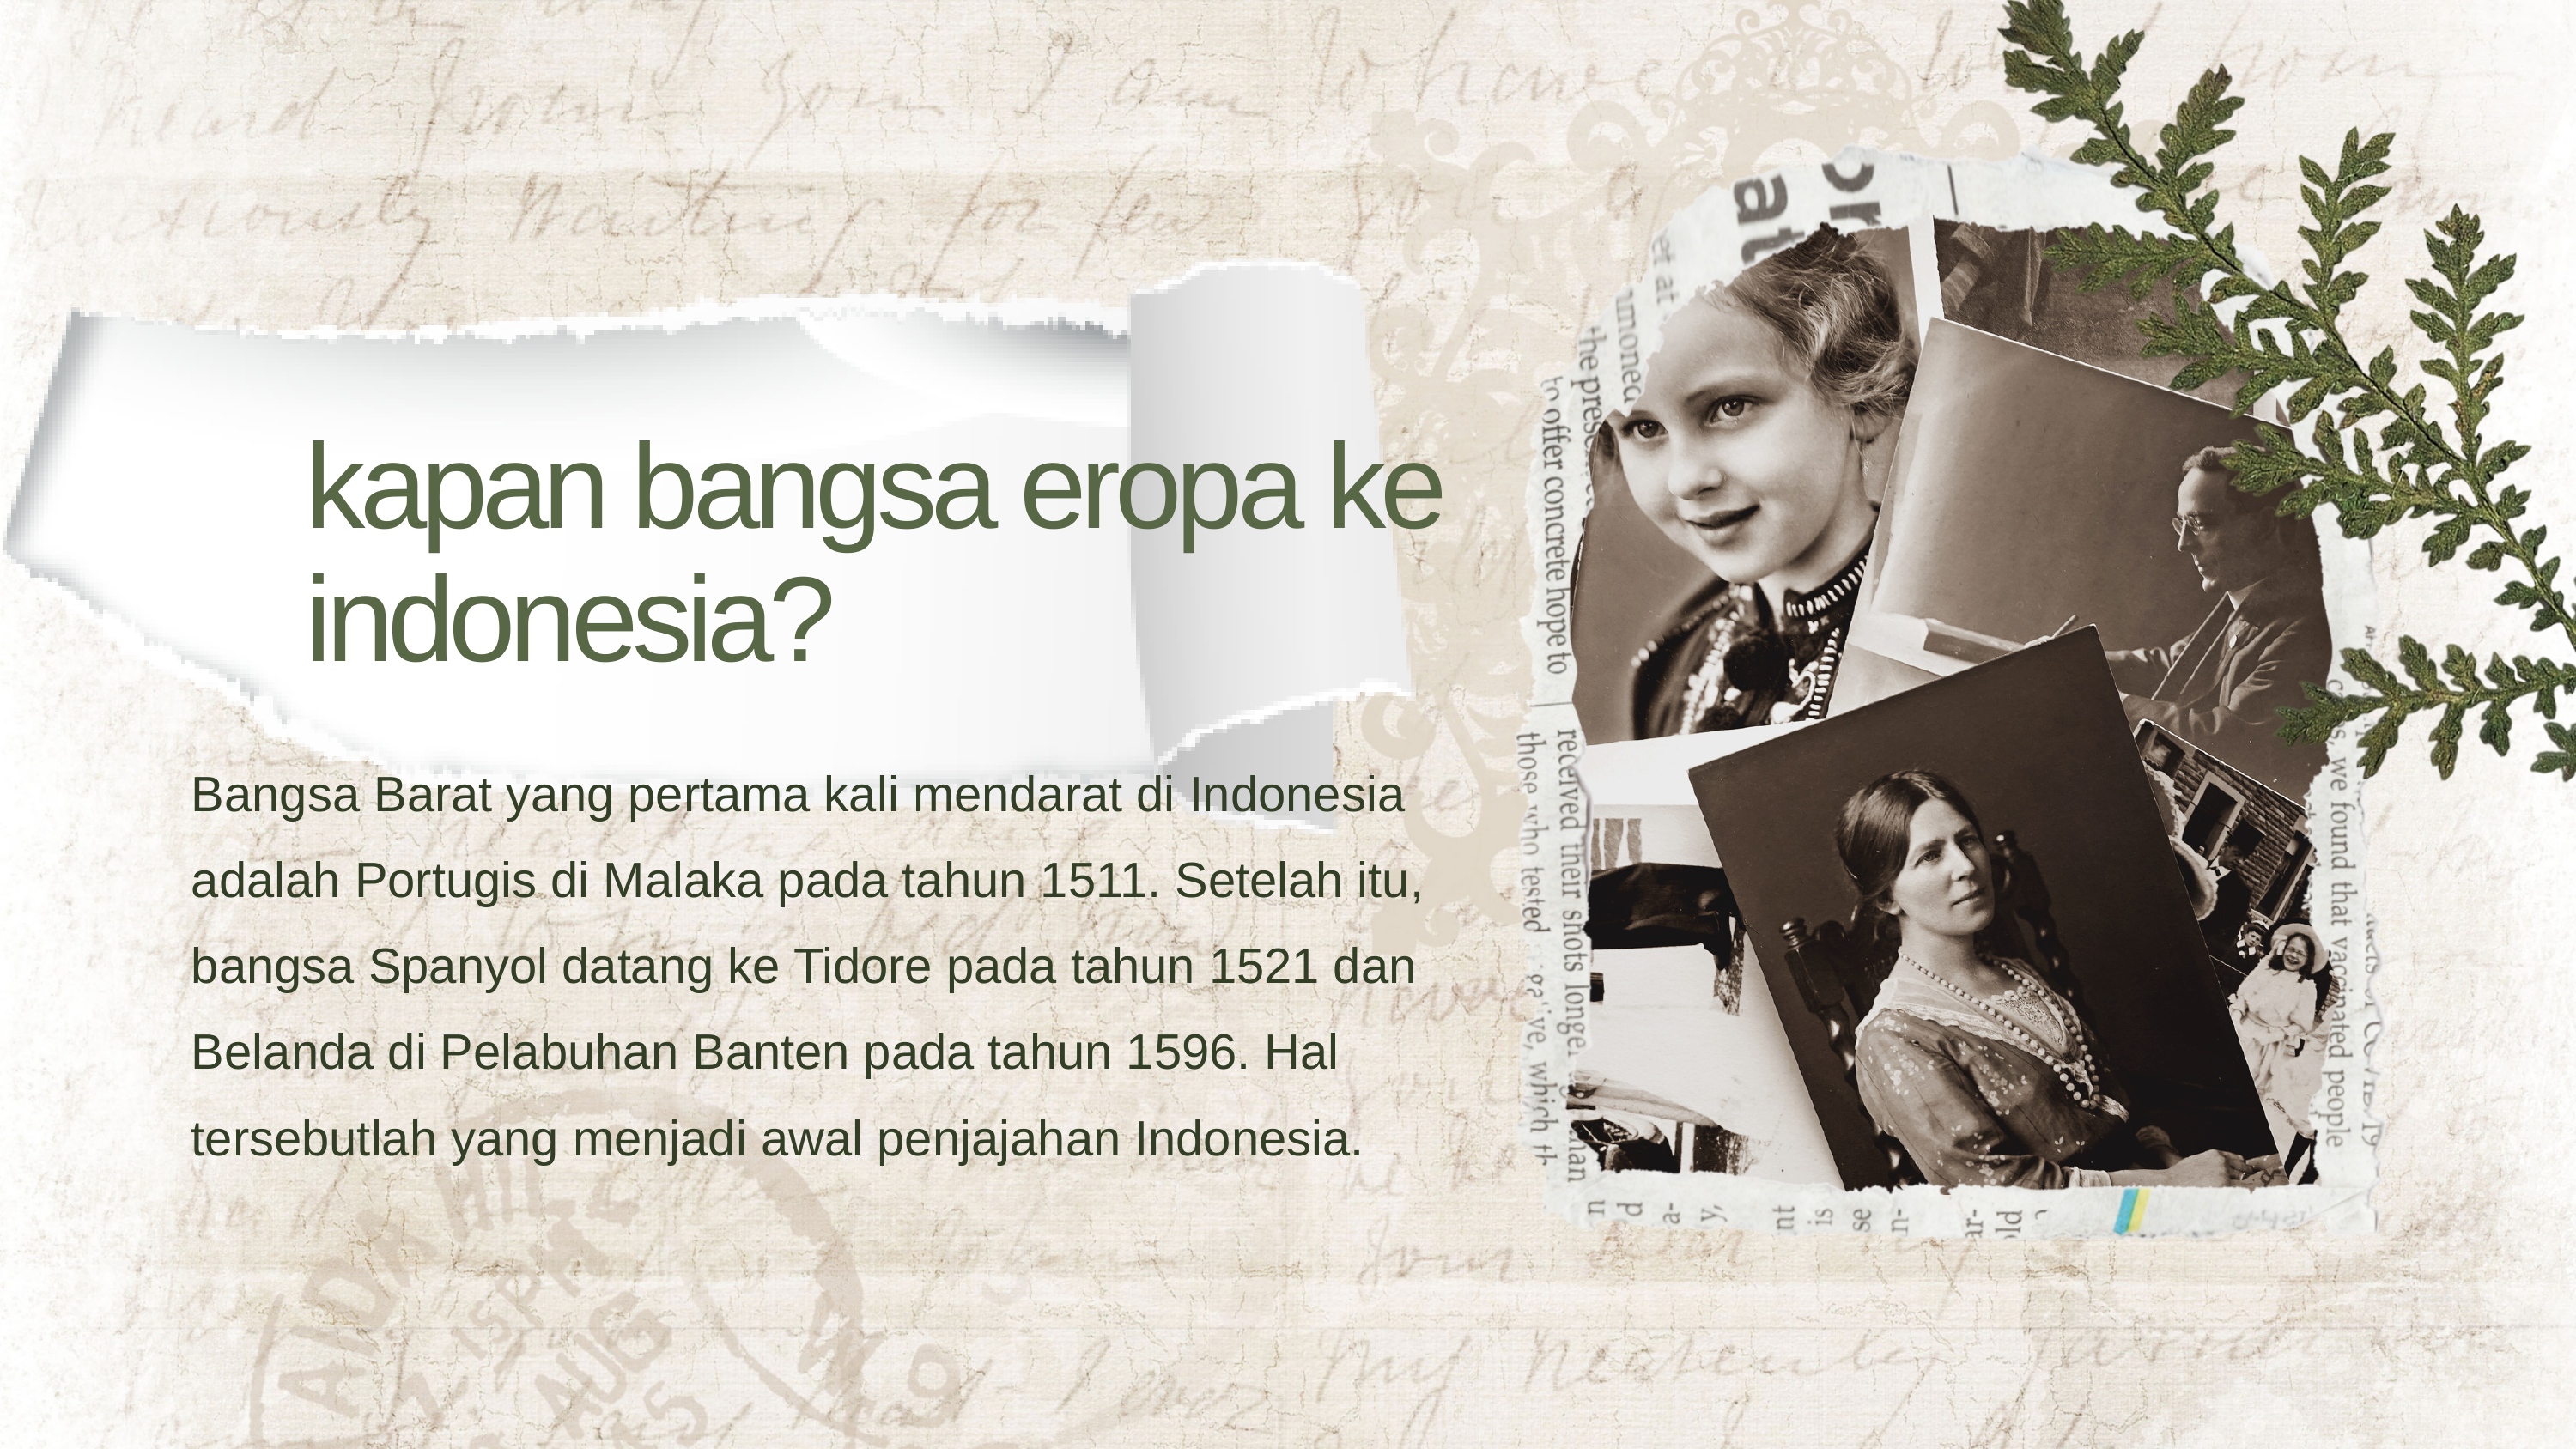

kapan bangsa eropa ke indonesia?
Bangsa Barat yang pertama kali mendarat di Indonesia adalah Portugis di Malaka pada tahun 1511. Setelah itu, bangsa Spanyol datang ke Tidore pada tahun 1521 dan Belanda di Pelabuhan Banten pada tahun 1596. Hal tersebutlah yang menjadi awal penjajahan Indonesia.